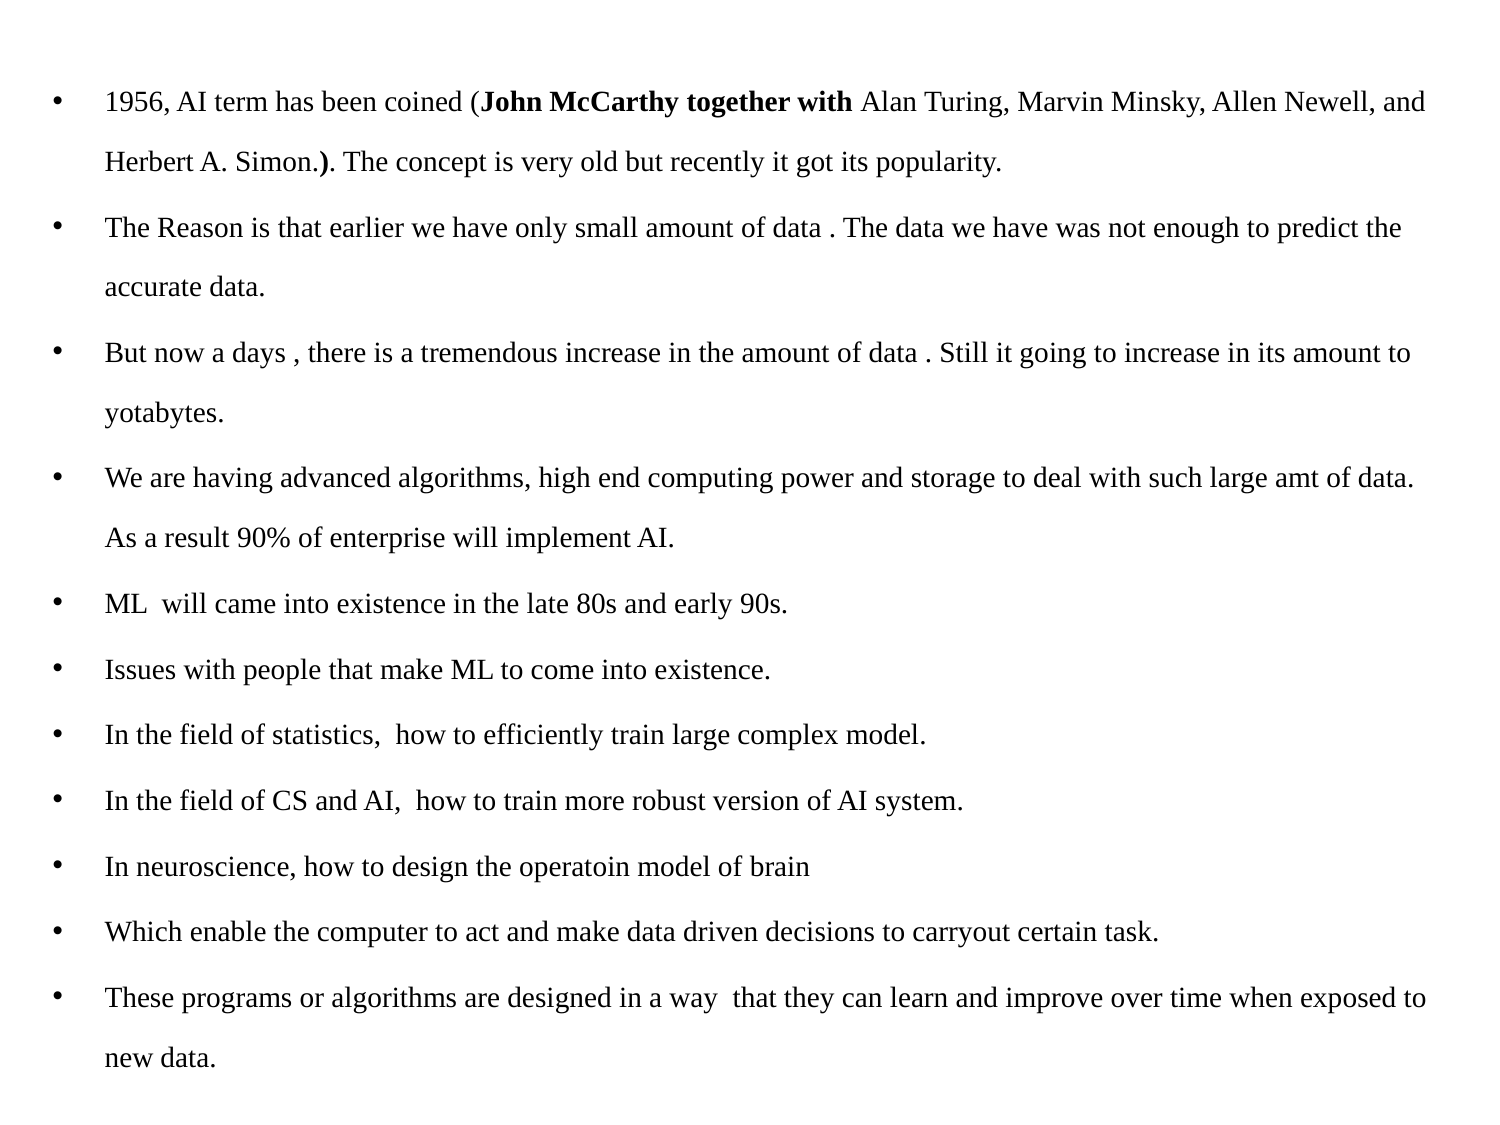

1956, AI term has been coined (John McCarthy together with Alan Turing, Marvin Minsky, Allen Newell, and Herbert A. Simon.). The concept is very old but recently it got its popularity.
The Reason is that earlier we have only small amount of data . The data we have was not enough to predict the accurate data.
But now a days , there is a tremendous increase in the amount of data . Still it going to increase in its amount to yotabytes.
We are having advanced algorithms, high end computing power and storage to deal with such large amt of data. As a result 90% of enterprise will implement AI.
ML  will came into existence in the late 80s and early 90s.
Issues with people that make ML to come into existence.
In the field of statistics,  how to efficiently train large complex model.
In the field of CS and AI,  how to train more robust version of AI system.
In neuroscience, how to design the operatoin model of brain
Which enable the computer to act and make data driven decisions to carryout certain task.
These programs or algorithms are designed in a way  that they can learn and improve over time when exposed to new data.